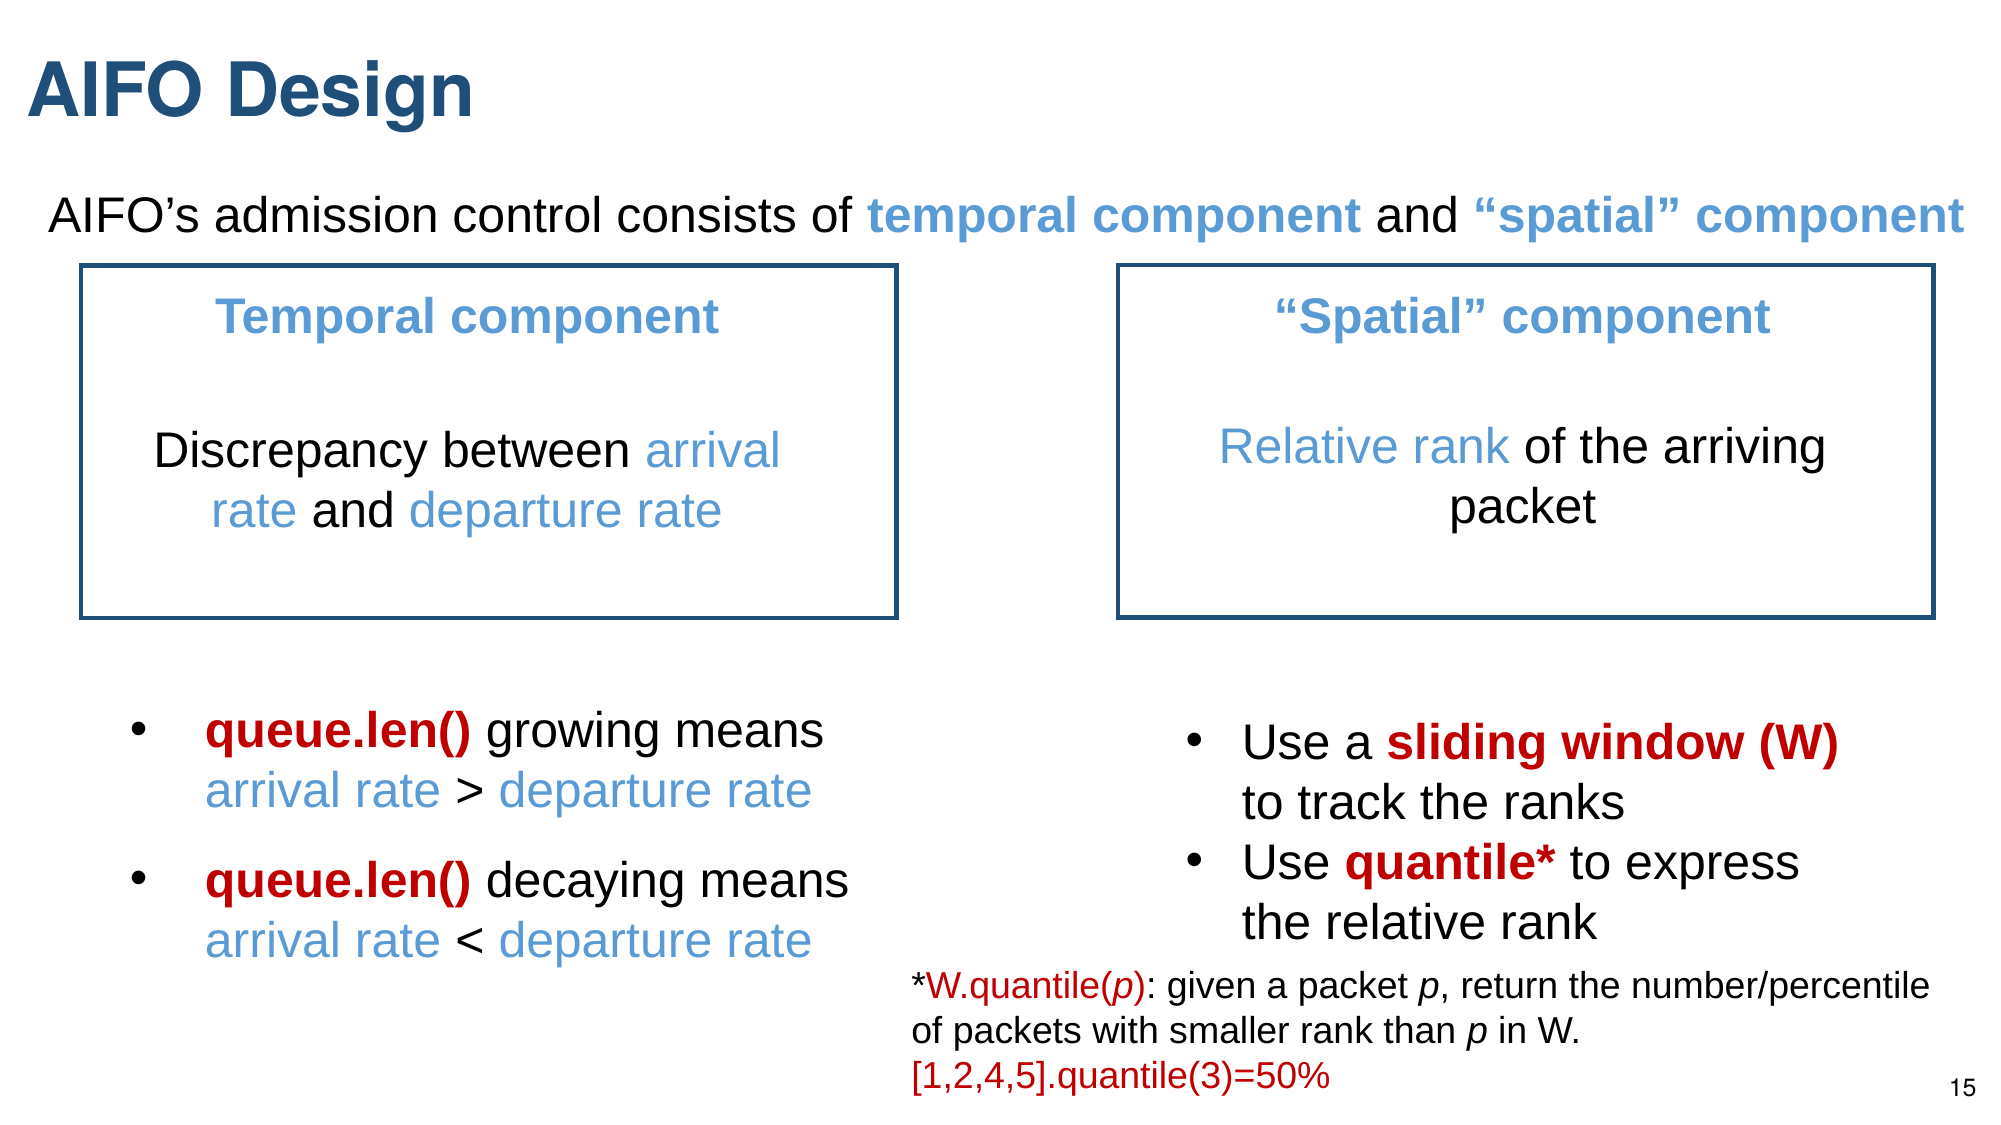

# AIFO Design
AIFO’s admission control consists of temporal component and “spatial” component

“Spatial” component
Temporal component
Relative rank of the arriving packet
Discrepancy between arrival rate and departure rate
queue.len() growing means arrival rate > departure rate

queue.len() decaying means arrival rate < departure rate
Use a sliding window (W) to track the ranks
Use quantile* to express the relative rank
*W.quantile(p): given a packet p, return the number/percentile of packets with smaller rank than p in W.
[1,2,4,5].quantile(3)=50%
15